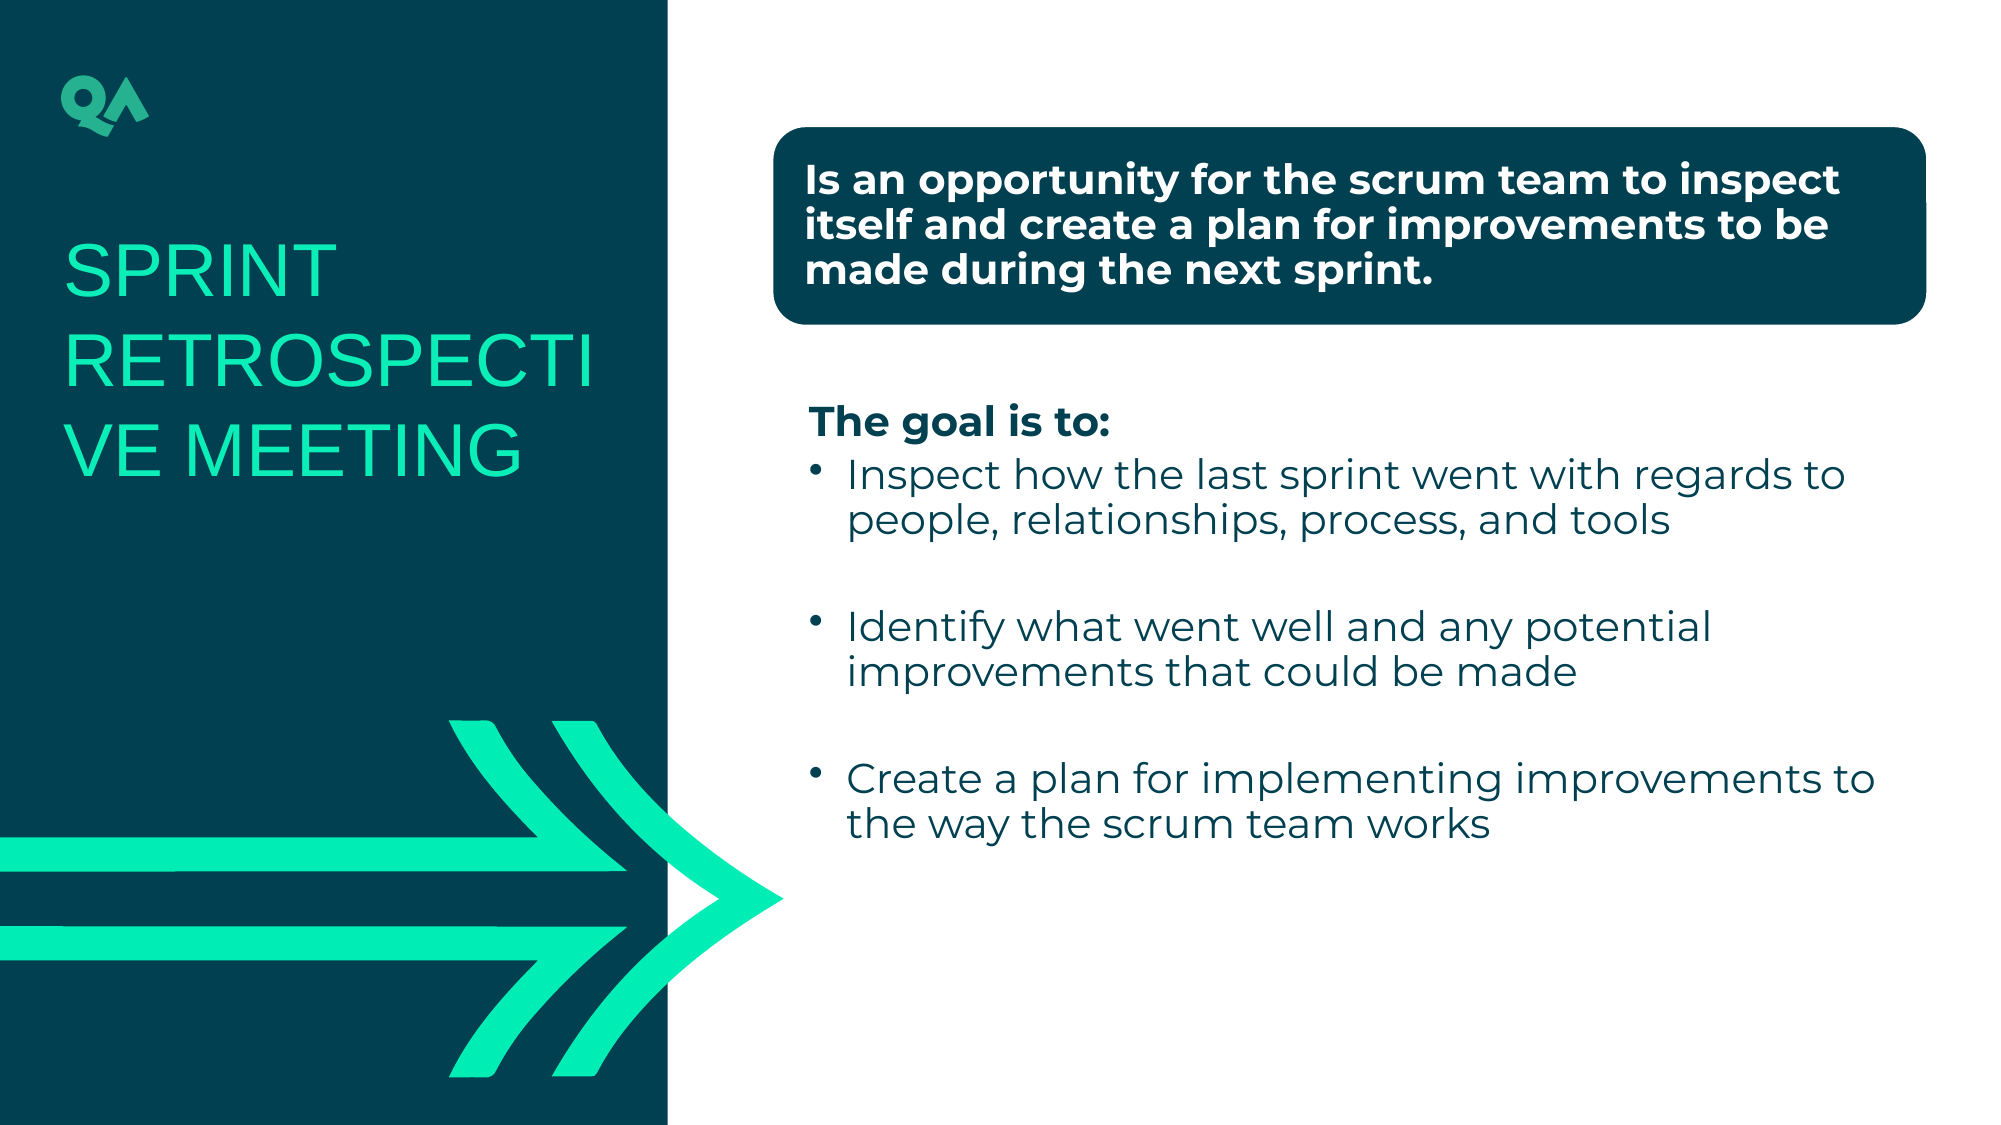

Is an opportunity for the scrum team to inspect itself and create a plan for improvements to be made during the next sprint.

The goal is to:
Inspect how the last sprint went with regards to people, relationships, process, and tools

Identify what went well and any potential improvements that could be made

Create a plan for implementing improvements to the way the scrum team works
Sprint retrospective meeting